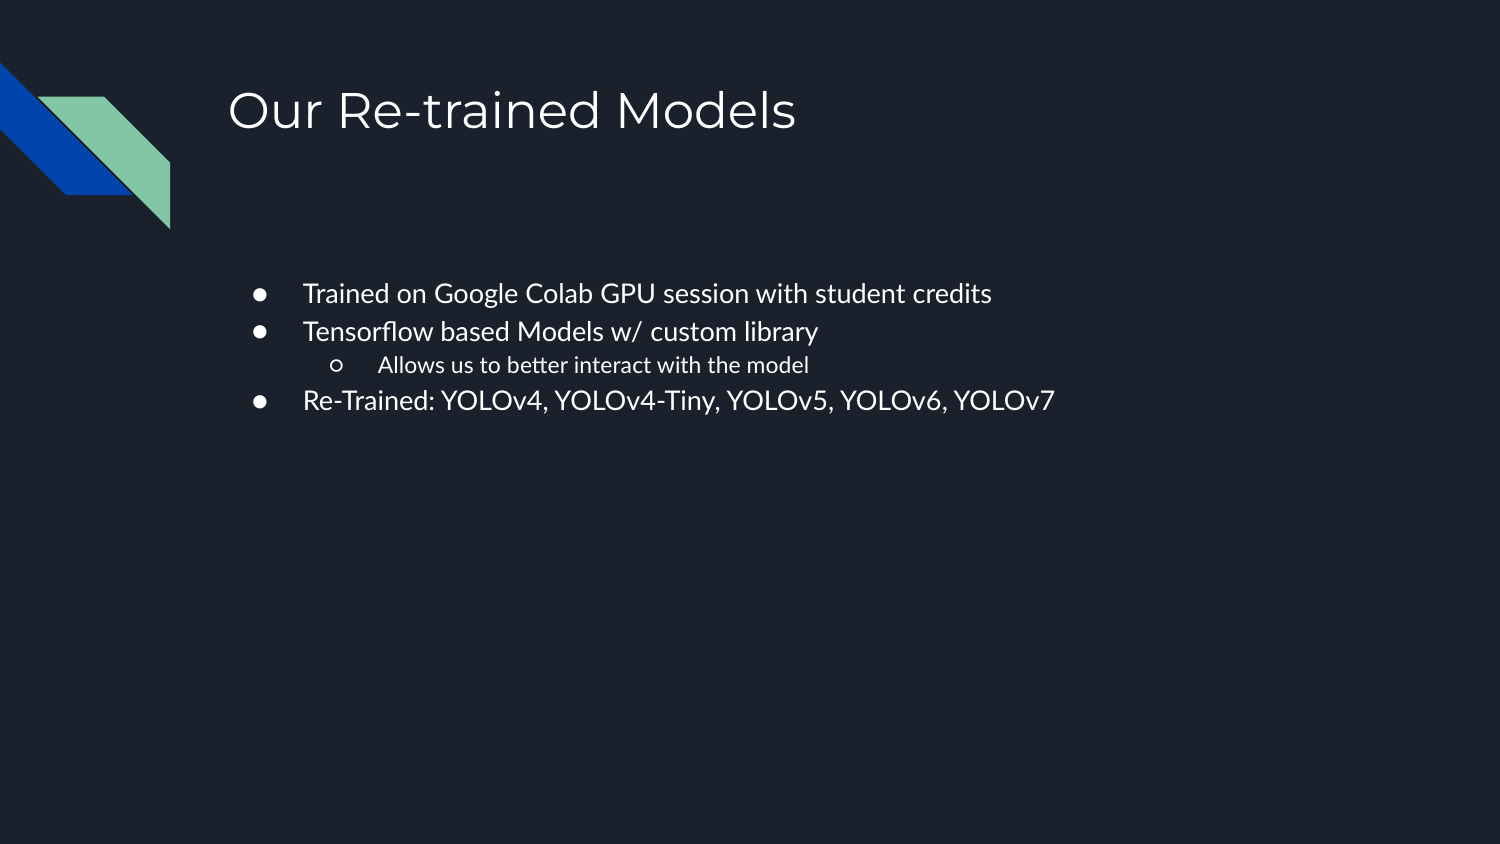

# Our Re-trained Models
Trained on Google Colab GPU session with student credits
Tensorflow based Models w/ custom library
Allows us to better interact with the model
Re-Trained: YOLOv4, YOLOv4-Tiny, YOLOv5, YOLOv6, YOLOv7